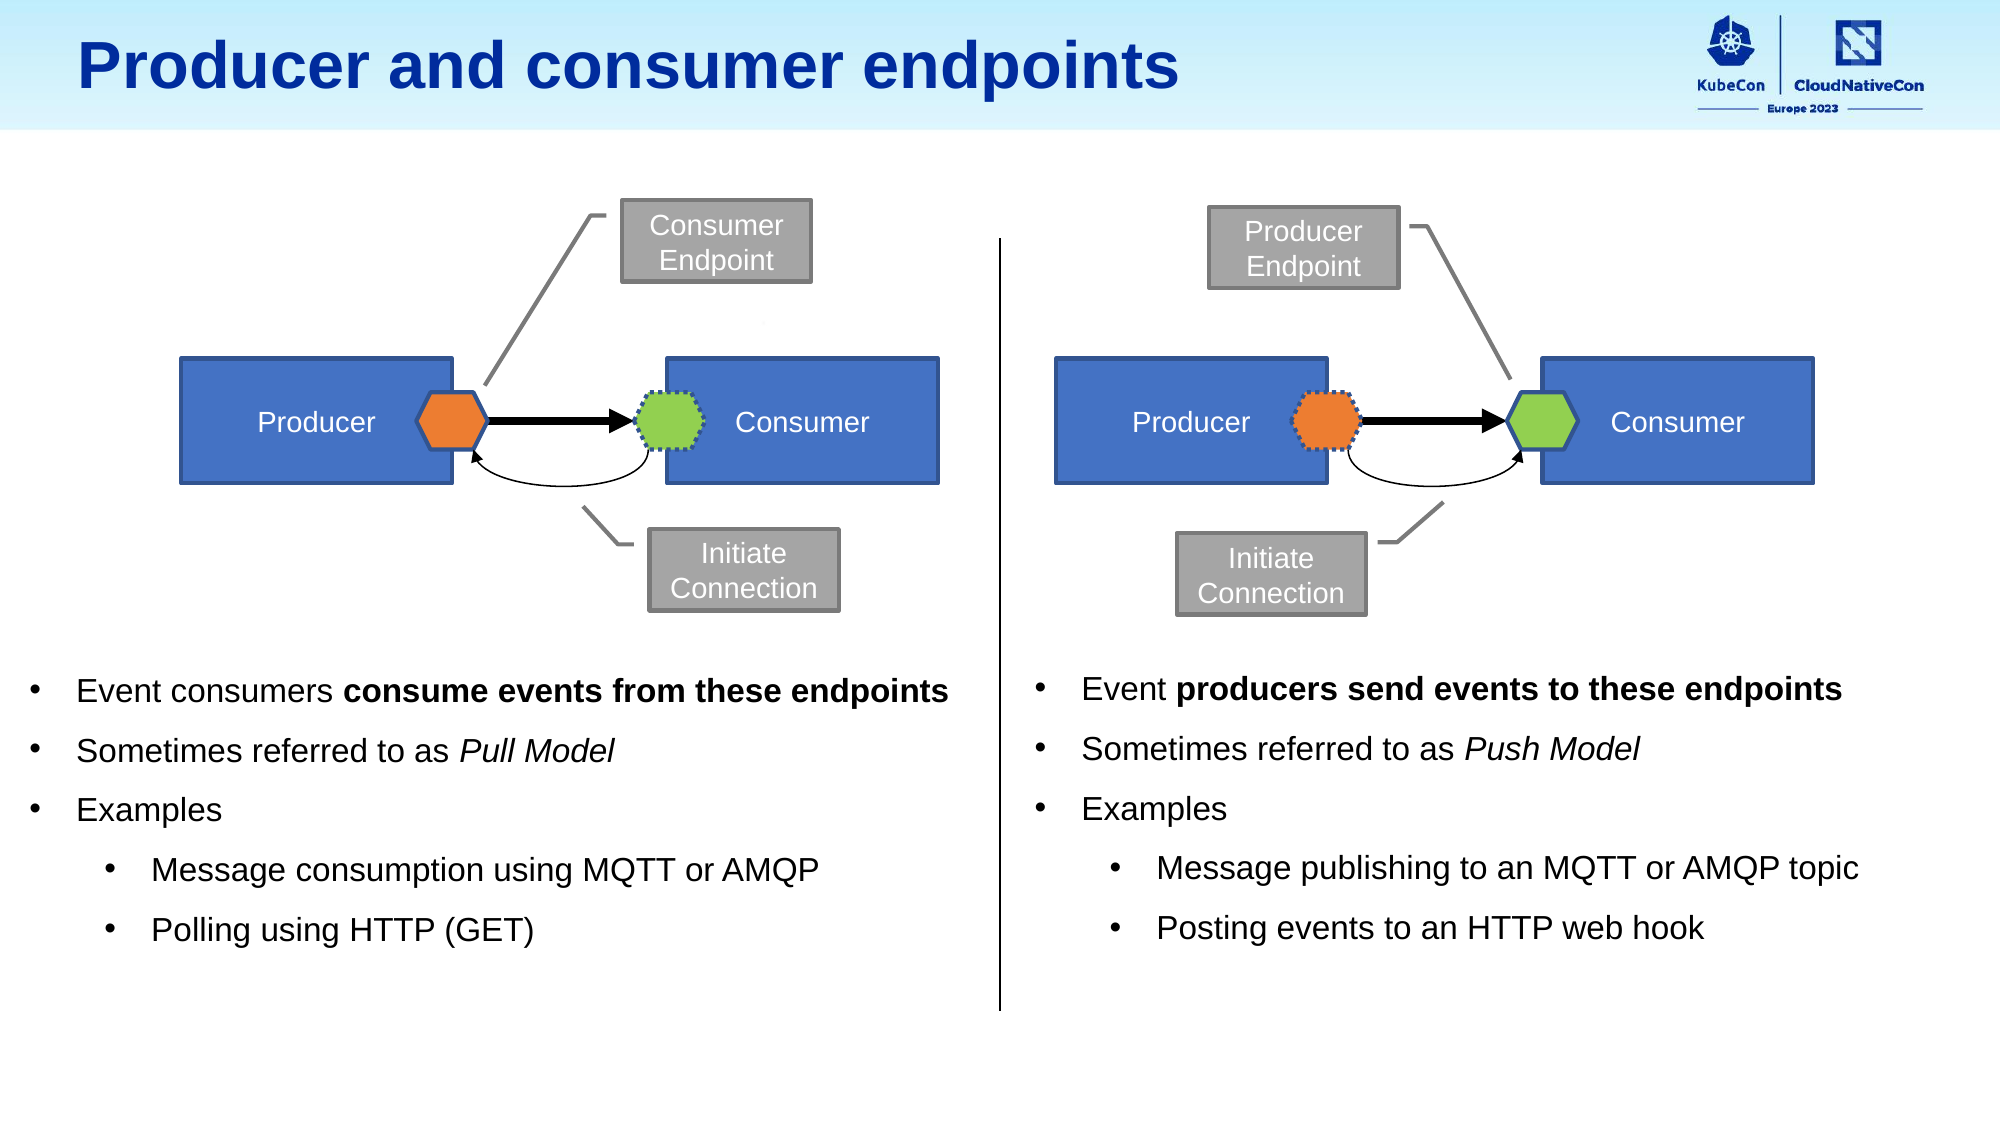

Producer and consumer endpoints
Consumer Endpoint
Producer Endpoint
Consumer
Producer
Consumer
Producer

Initiate Connection
Initiate Connection
Event producers send events to these endpoints
Sometimes referred to as Push Model
Examples
Message publishing to an MQTT or AMQP topic
Posting events to an HTTP web hook

Event consumers consume events from these endpoints
Sometimes referred to as Pull Model
Examples
Message consumption using MQTT or AMQP
Polling using HTTP (GET)